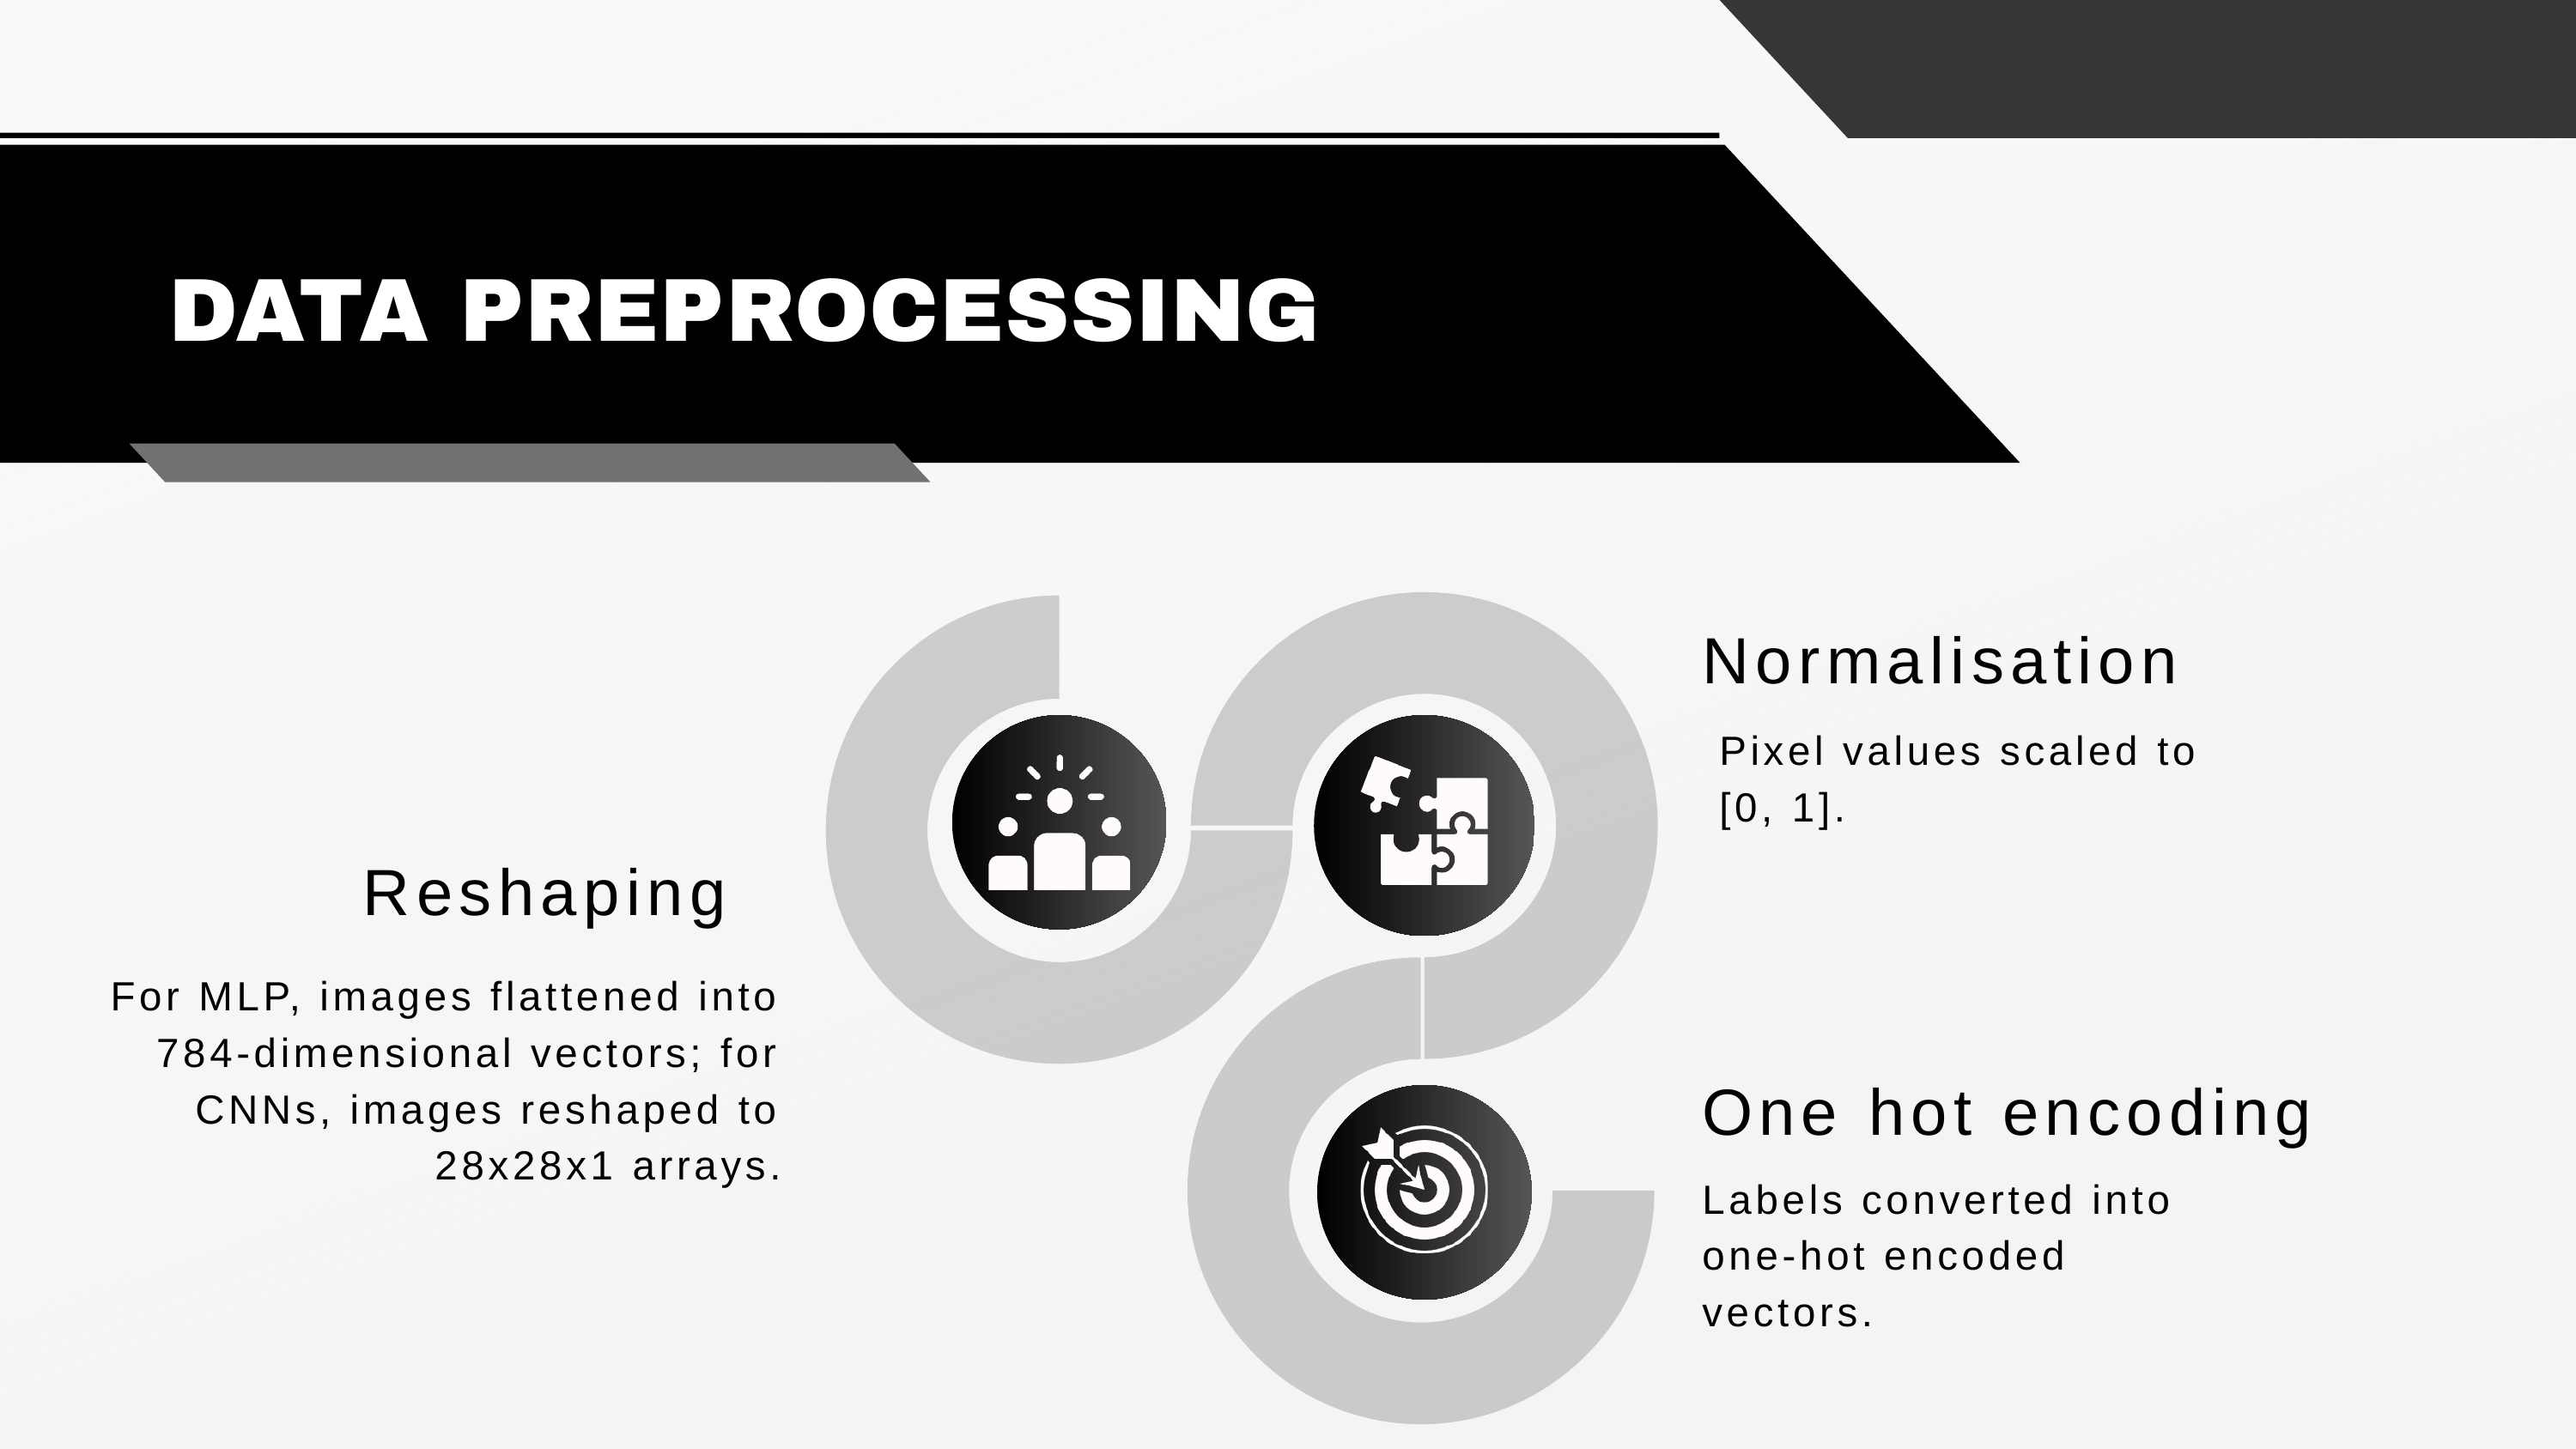

DATA PREPROCESSING

Normalisation
Pixel values scaled to [0, 1].
Reshaping
For MLP, images flattened into 784-dimensional vectors; for CNNs, images reshaped to 28x28x1 arrays.

One hot encoding
Labels converted into one-hot encoded vectors.